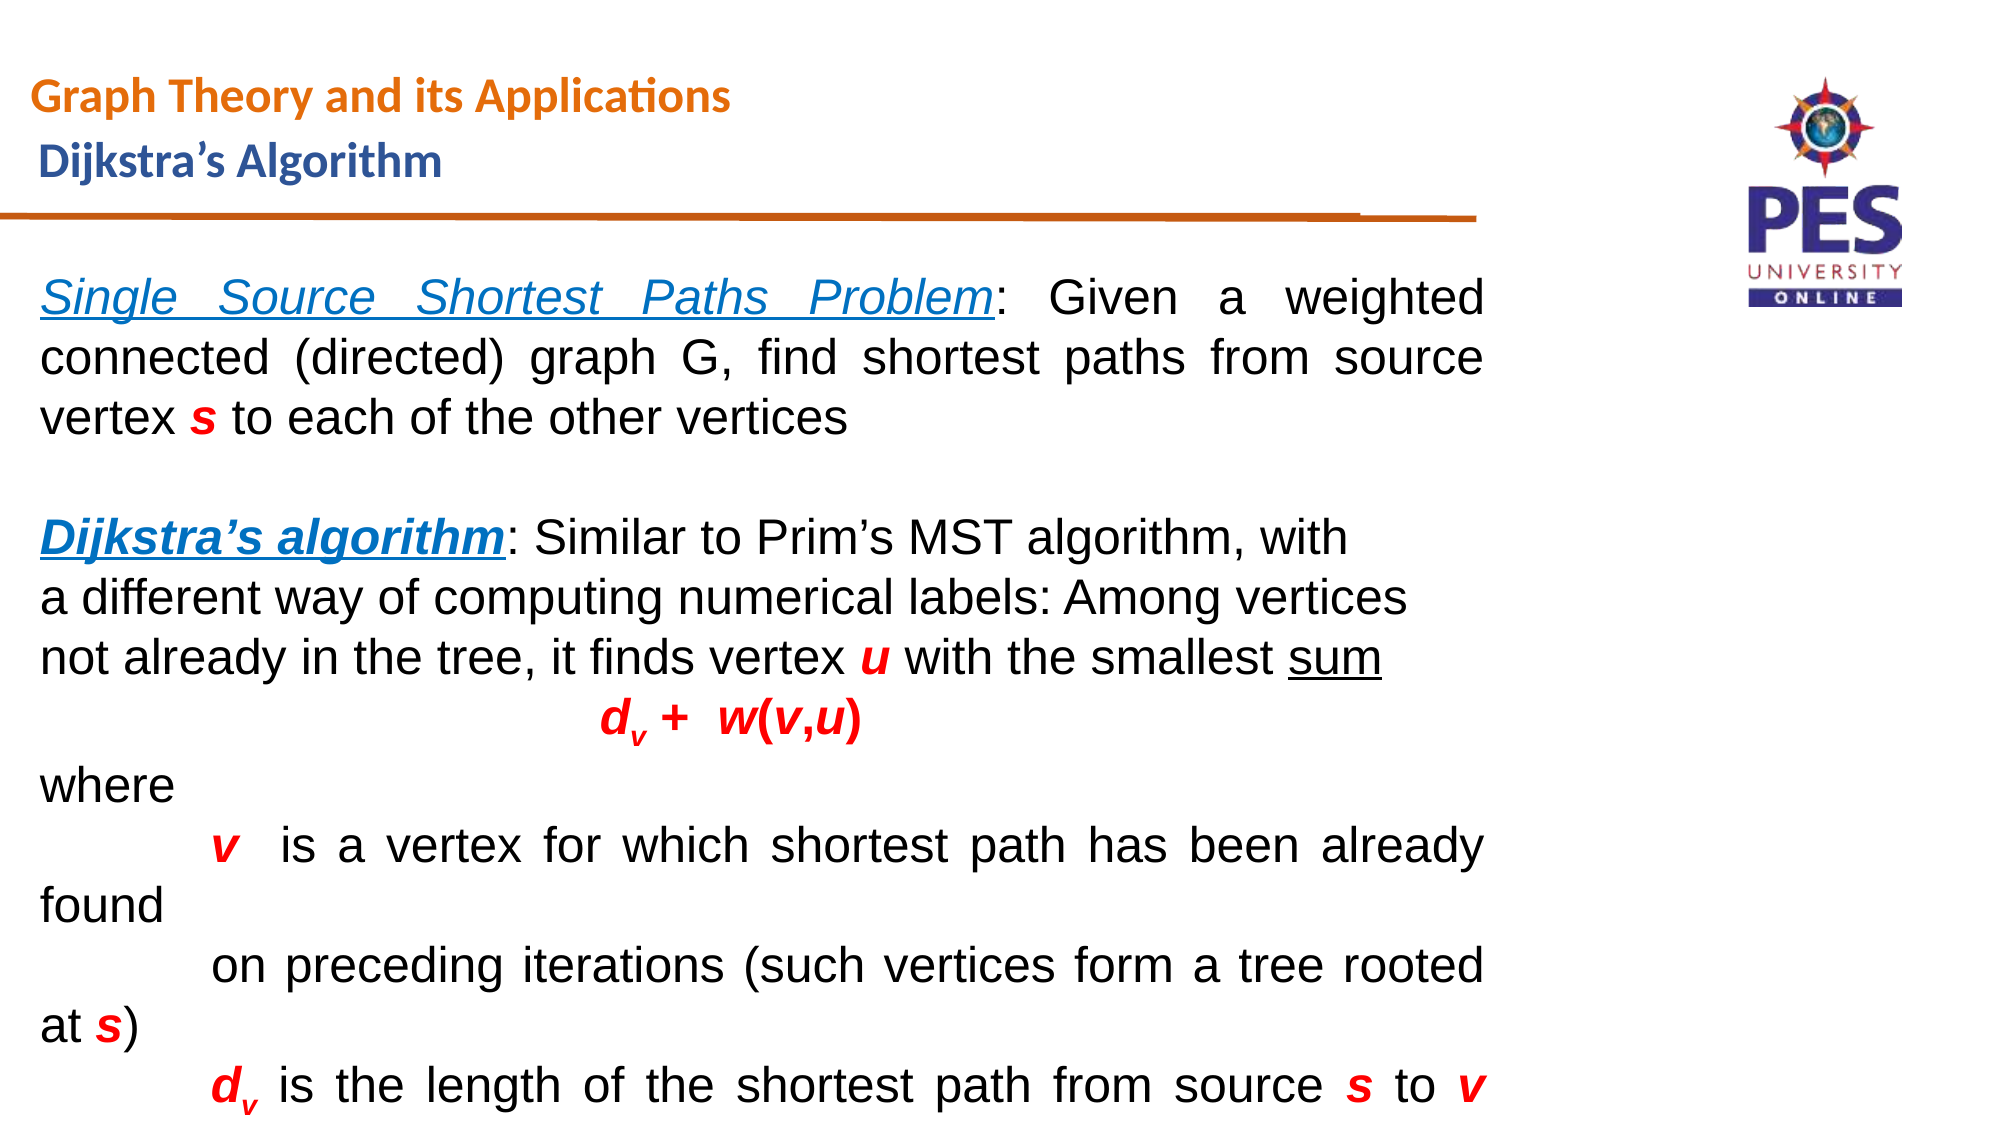

# Graph Theory and its Applications Dijkstra’s Algorithm

Single Source Shortest Paths Problem: Given a weighted connected (directed) graph G, find shortest paths from source vertex s to each of the other vertices

Dijkstra’s algorithm: Similar to Prim’s MST algorithm, with
a different way of computing numerical labels: Among vertices
not already in the tree, it finds vertex u with the smallest sum
                                        dv +  w(v,u)
where
	 v  is a vertex for which shortest path has been already found
     	on preceding iterations (such vertices form a tree rooted at s)
	 dv is the length of the shortest path from source s to v
 	w(v,u) is the length (weight) of edge from v to u